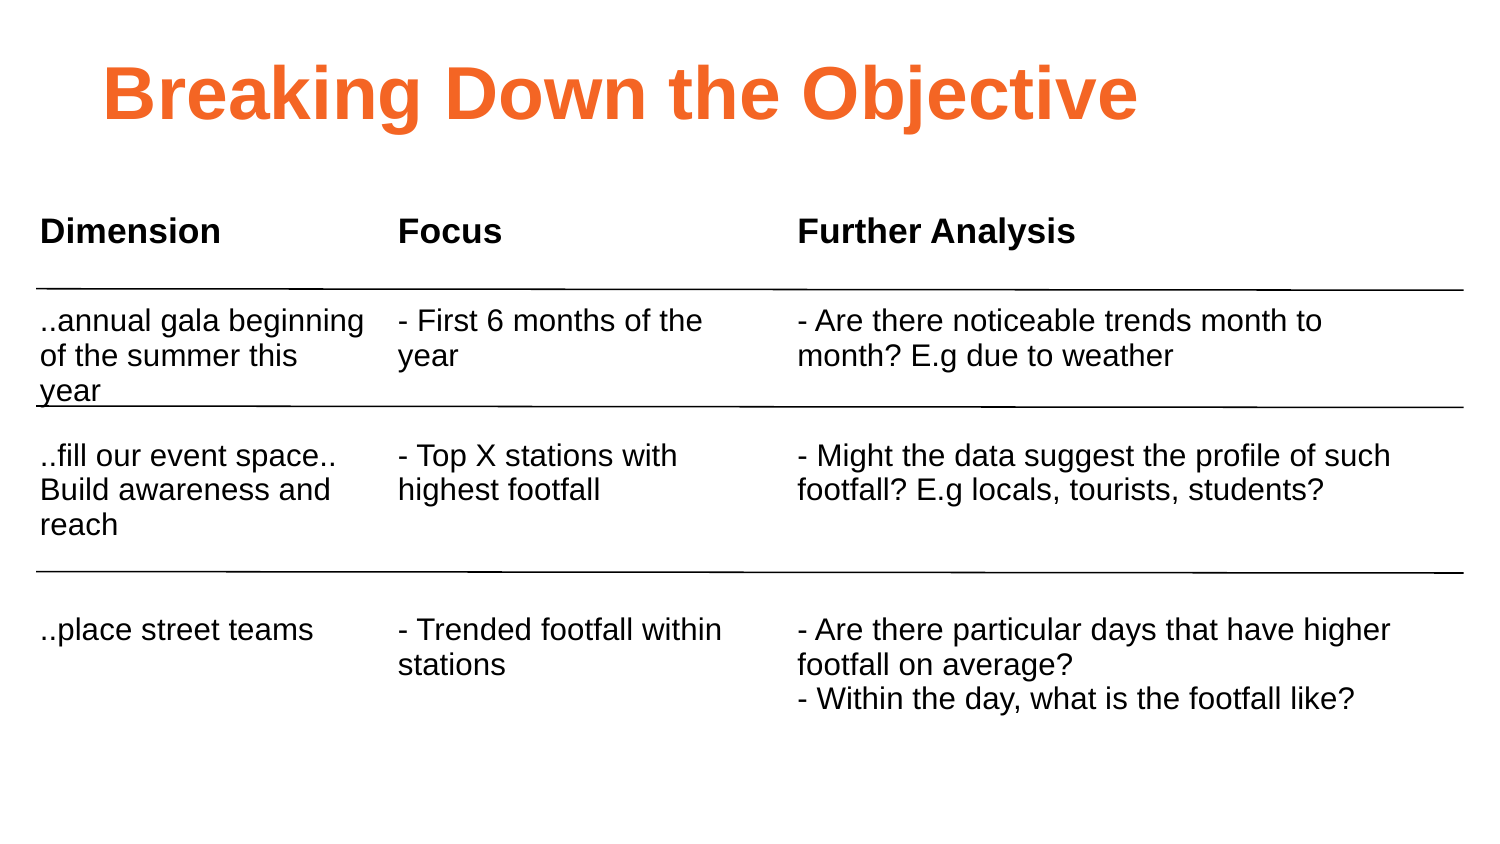

Breaking Down the Objective
| Dimension | Focus | Further Analysis |
| --- | --- | --- |
| ..annual gala beginning of the summer this year | - First 6 months of the year | - Are there noticeable trends month to month? E.g due to weather |
| ..fill our event space.. Build awareness and reach | - Top X stations with highest footfall | - Might the data suggest the profile of such footfall? E.g locals, tourists, students? |
| ..place street teams | - Trended footfall within stations | - Are there particular days that have higher footfall on average? - Within the day, what is the footfall like? |